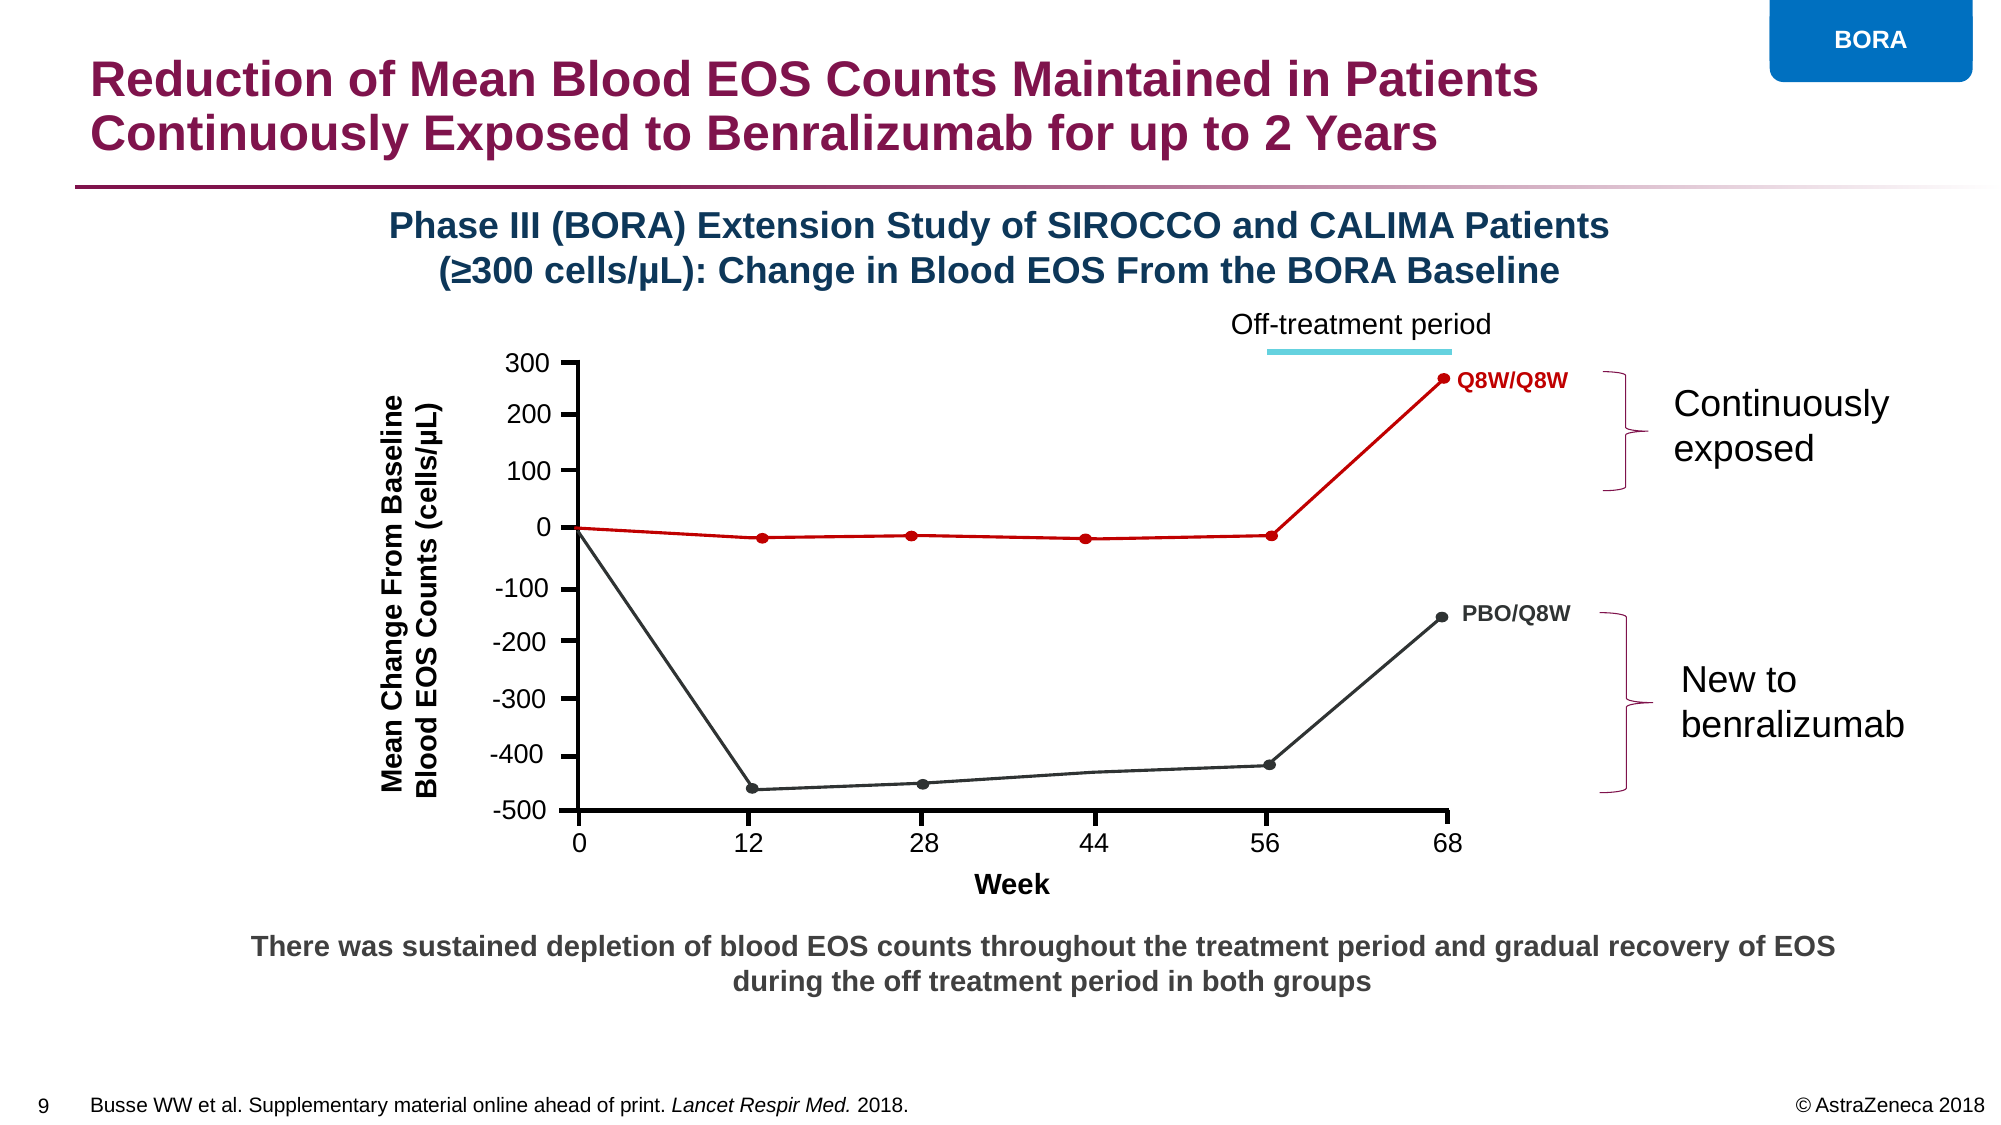

BORA
# Reduction of Mean Blood EOS Counts Maintained in Patients    Continuously Exposed to Benralizumab for up to 2 Years
Phase III (BORA) Extension Study of SIROCCO and CALIMA Patients (≥300 cells/µL): Change in Blood EOS From the BORA Baseline
 Off-treatment period
300

12
44
56
0
200
0
-100
-300
-500
28
   -400

Q8W/Q8W
PBO/Q8W
Mean Change From Baseline Blood EOS Counts (cells/µL)
Week
68

100
-200

Continuously
exposed

New to benralizumab
There was sustained depletion of blood EOS counts throughout the treatment period and gradual recovery of EOS
during the off treatment period in both groups
Busse WW et al. Supplementary material online ahead of print. Lancet Respir Med. 2018.
9